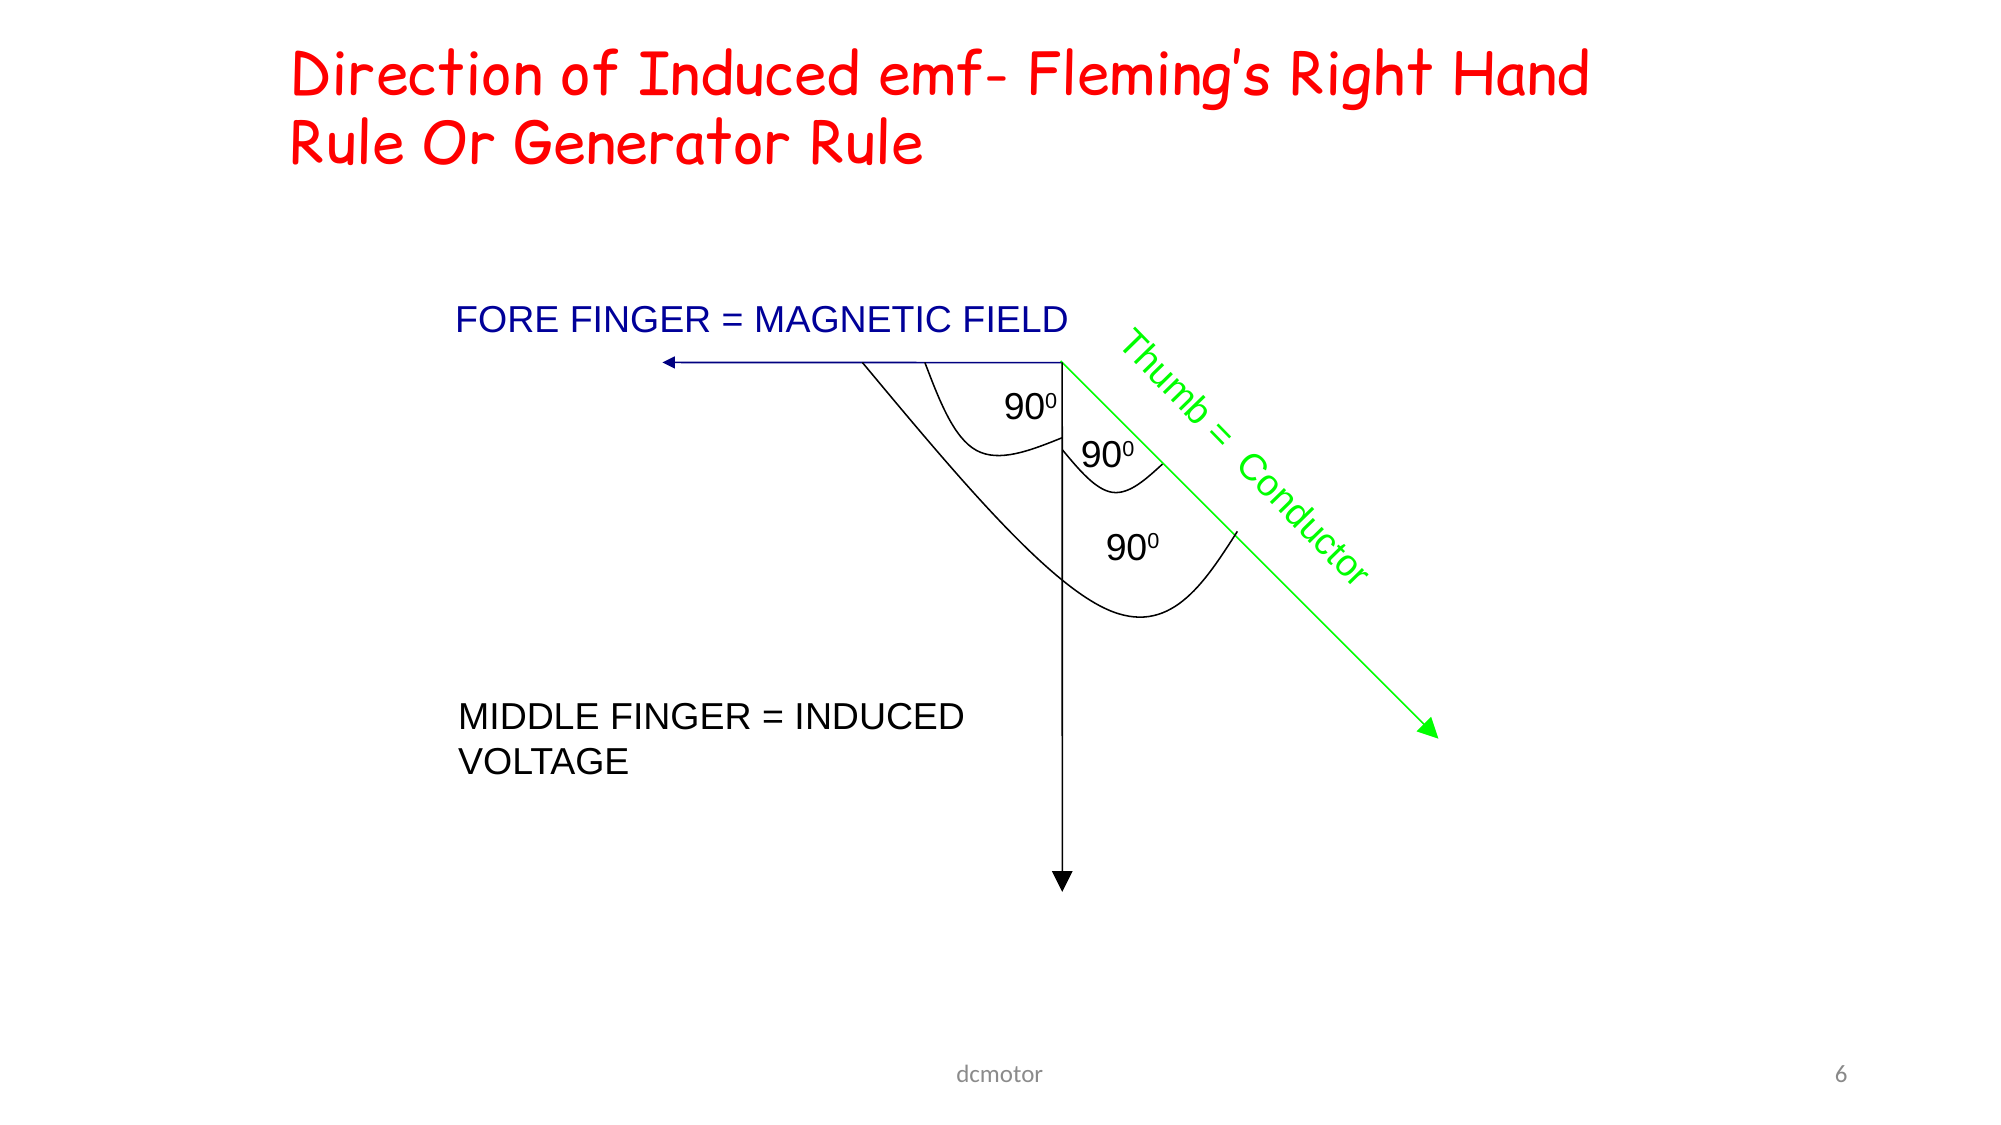

Direction of Induced emf- Fleming’s Right Hand Rule Or Generator Rule
FORE FINGER = MAGNETIC FIELD

900
900

Thumb =  Conductor
900
MIDDLE FINGER = INDUCED
VOLTAGE
dcmotor
6